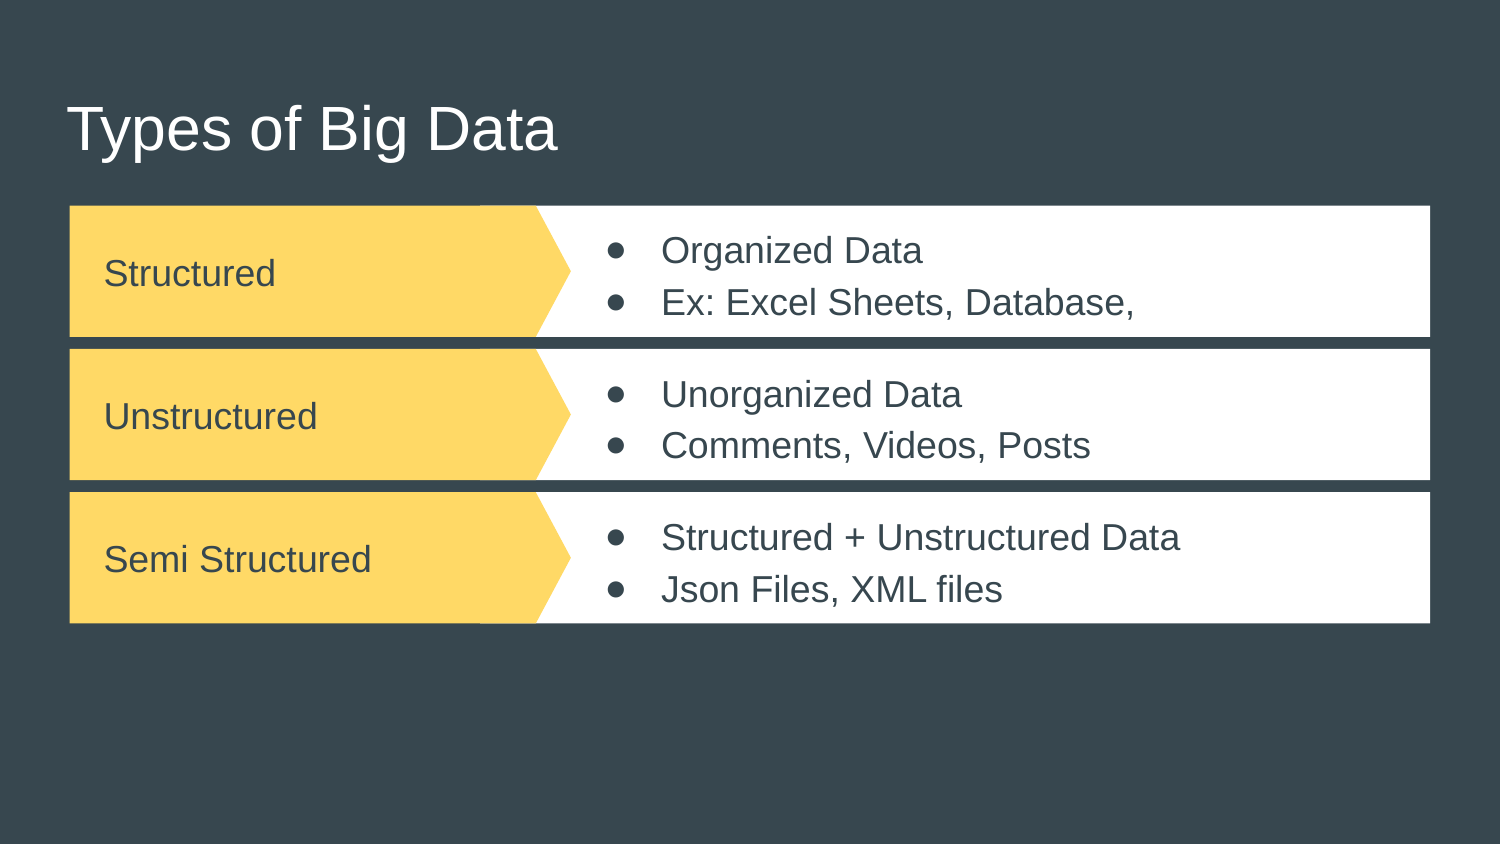

# Types of Big Data

Organized Data
Ex: Excel Sheets, Database,
Structured

Unstructured
Unorganized Data
Comments, Videos, Posts

Semi Structured
Structured + Unstructured Data
Json Files, XML files